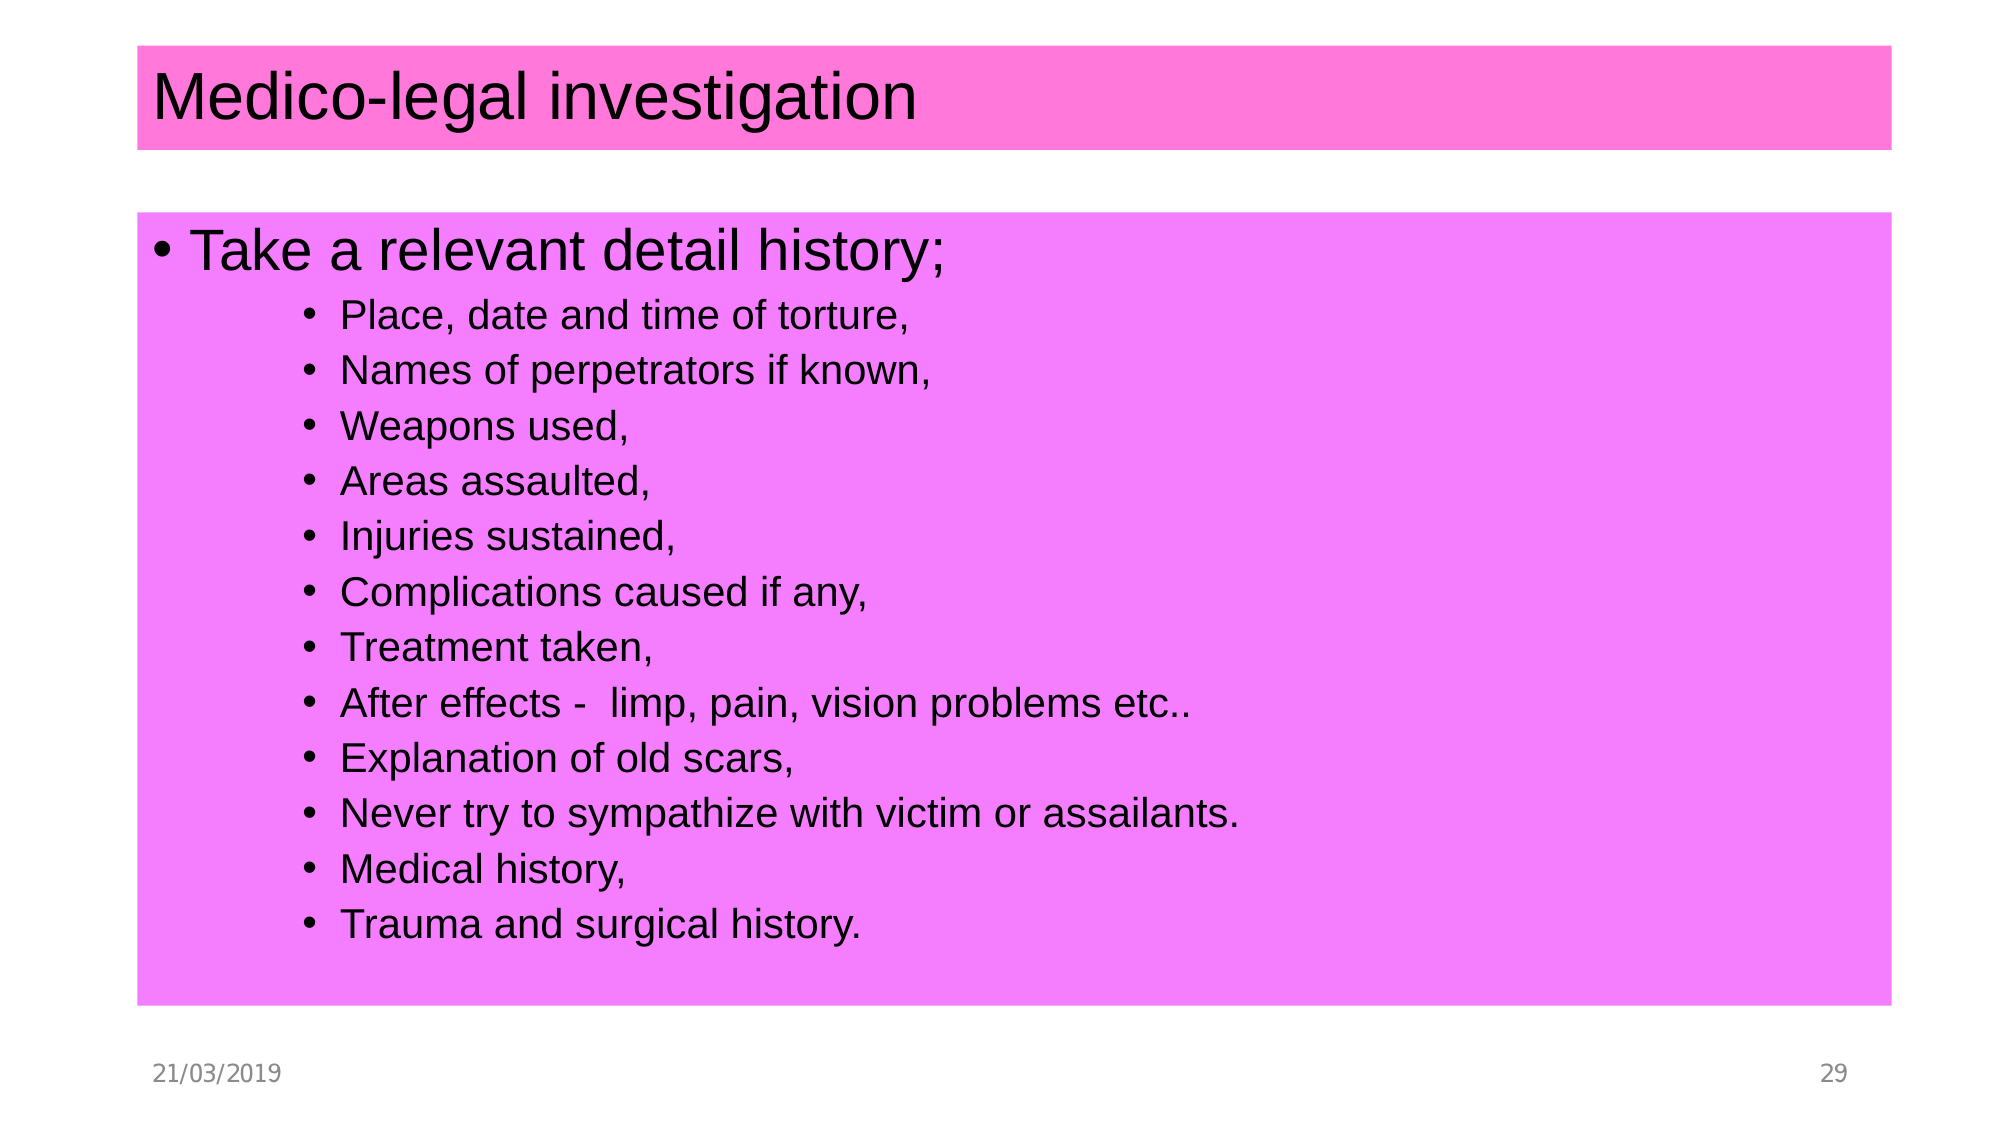

# Medico-legal investigation
Take a relevant detail history;
Place, date and time of torture,
Names of perpetrators if known,
Weapons used,
Areas assaulted,
Injuries sustained,
Complications caused if any,
Treatment taken,
After effects -  limp, pain, vision problems etc..
Explanation of old scars,
Never try to sympathize with victim or assailants.
Medical history,
Trauma and surgical history.
21/03/2019

29